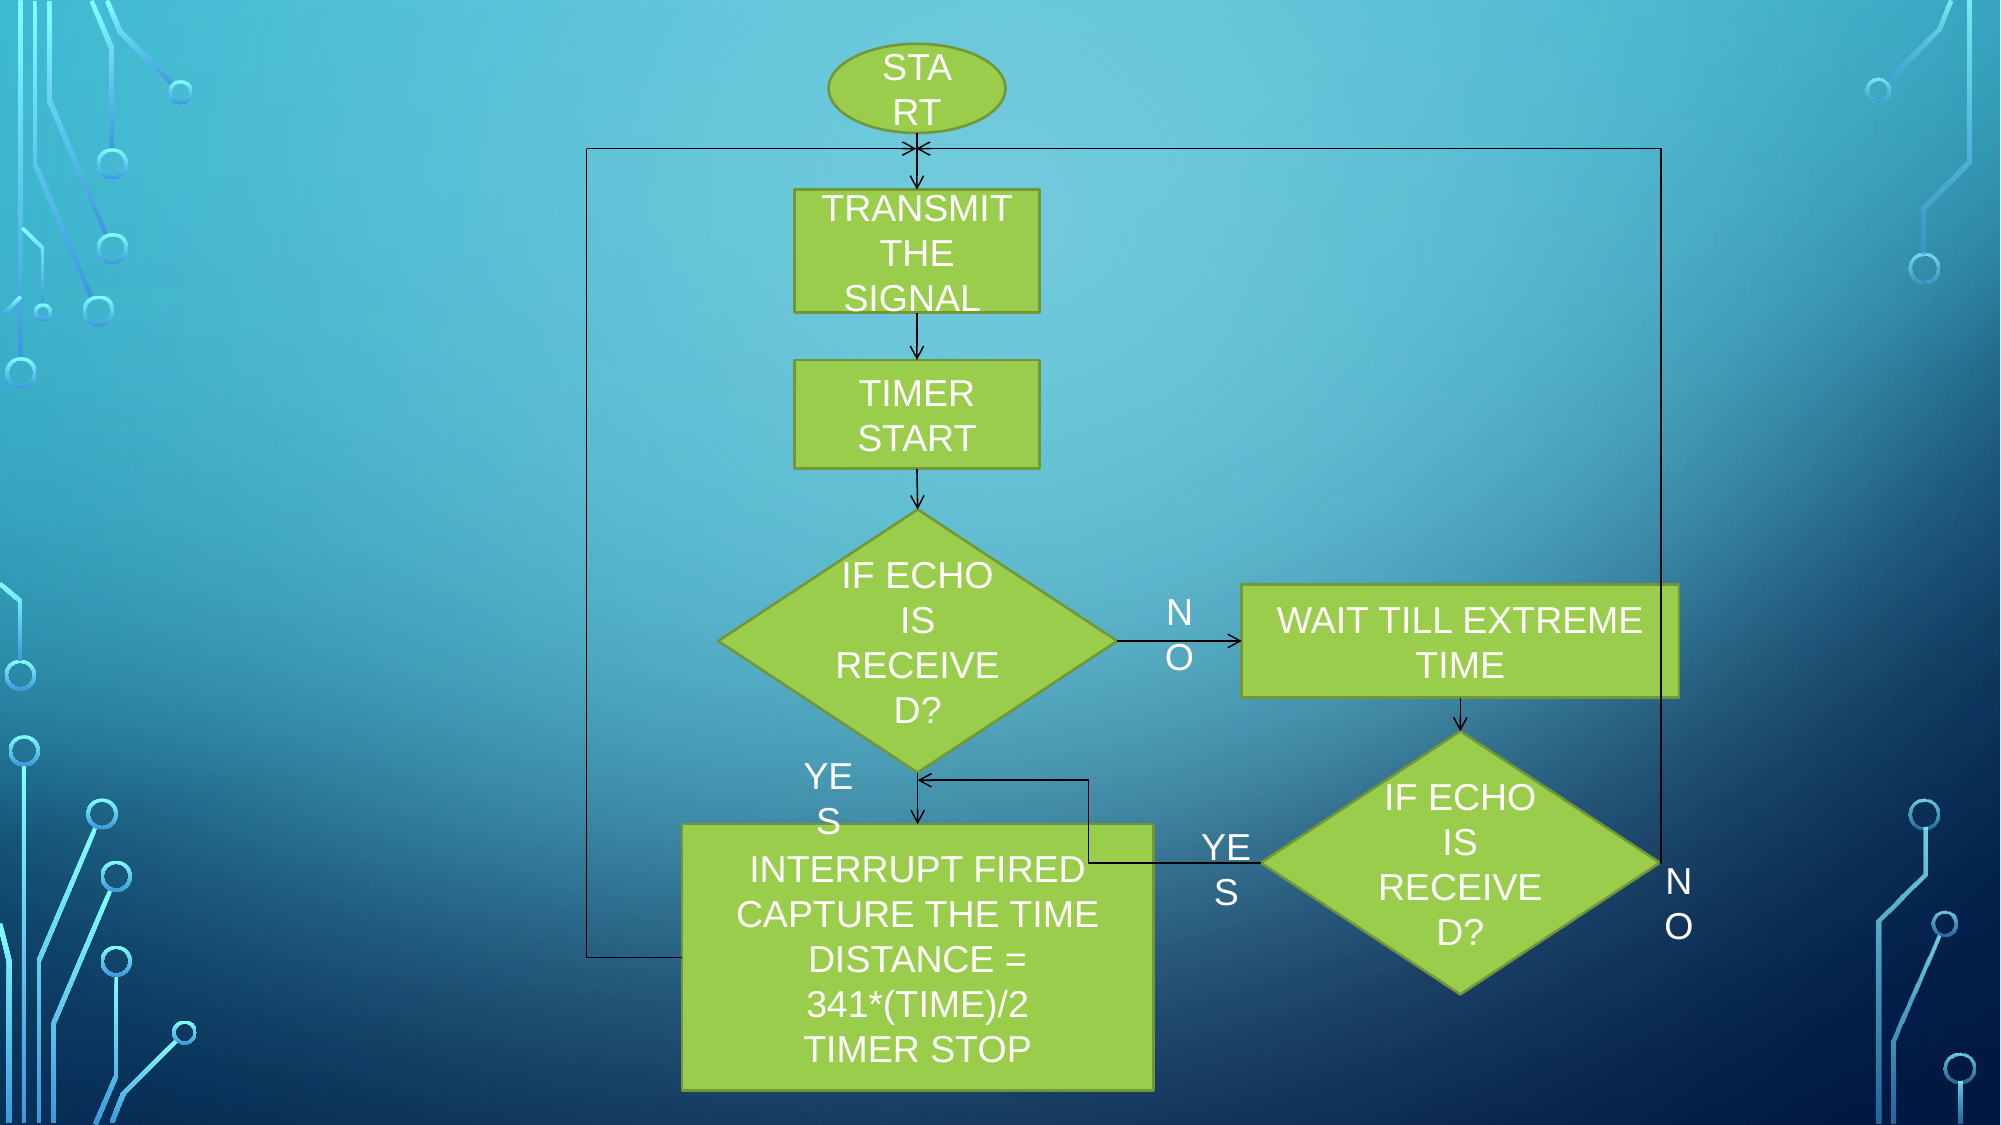

START
TRANSMIT THE SIGNAL
TIMER START
IF ECHO IS RECEIVED?
NO
WAIT TILL EXTREME TIME
IF ECHO IS RECEIVED?
YES
YES
INTERRUPT FIRED
CAPTURE THE TIME
DISTANCE = 341*(TIME)/2
TIMER STOP
NO